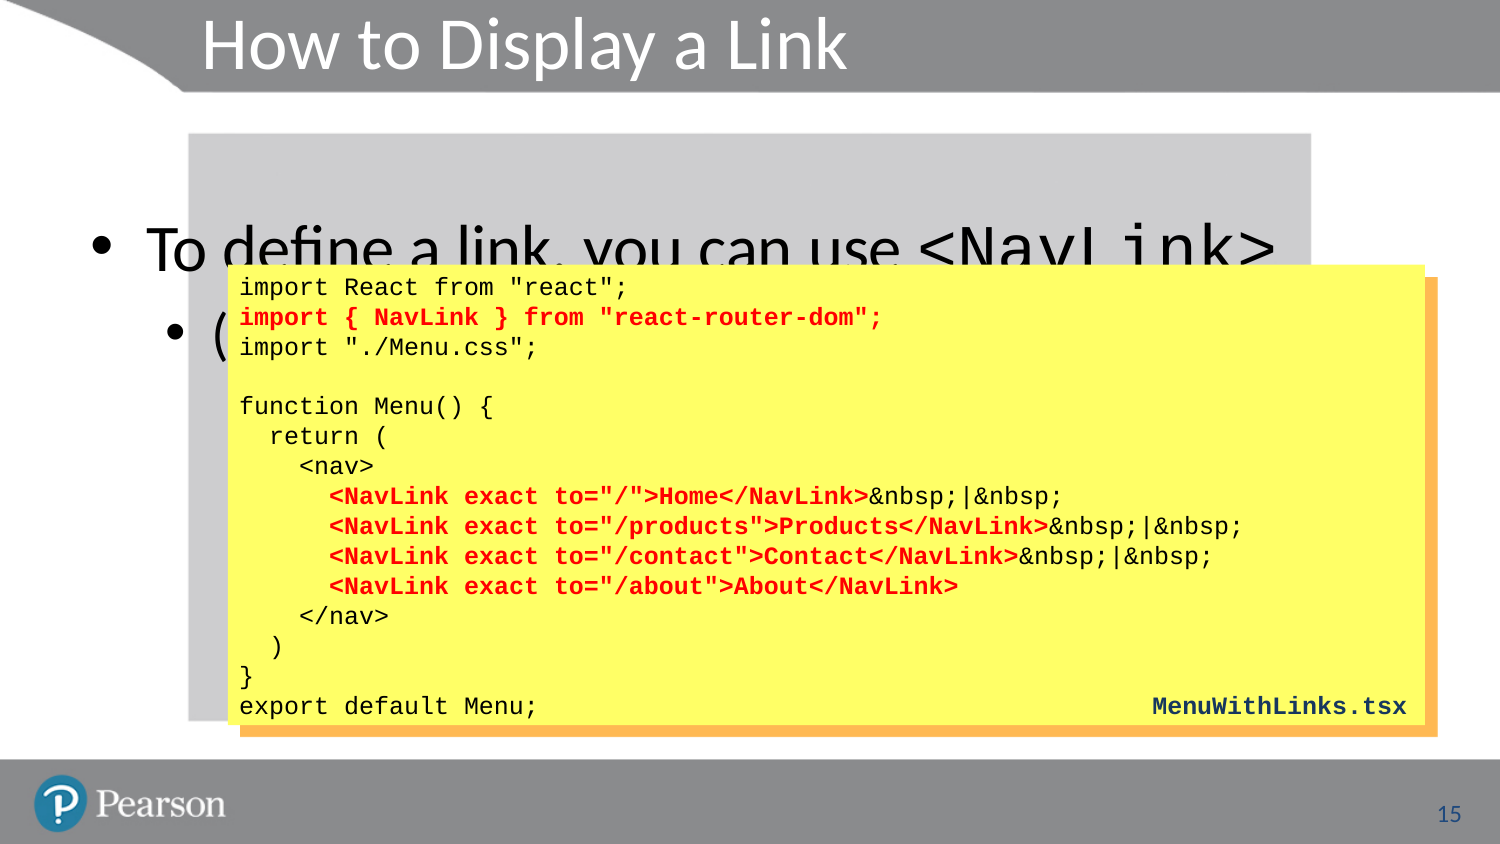

# How to Display a Link
To define a link, you can use <NavLink>
(Also see App.tsx, where we render the menu)

import React from "react";
import { NavLink } from "react-router-dom";
import "./Menu.css";

function Menu() {
  return (
    <nav>
      <NavLink exact to="/">Home</NavLink>&nbsp;|&nbsp;
      <NavLink exact to="/products">Products</NavLink>&nbsp;|&nbsp;
      <NavLink exact to="/contact">Contact</NavLink>&nbsp;|&nbsp;
      <NavLink exact to="/about">About</NavLink>
    </nav>
  )
}
export default Menu;
MenuWithLinks.tsx
15